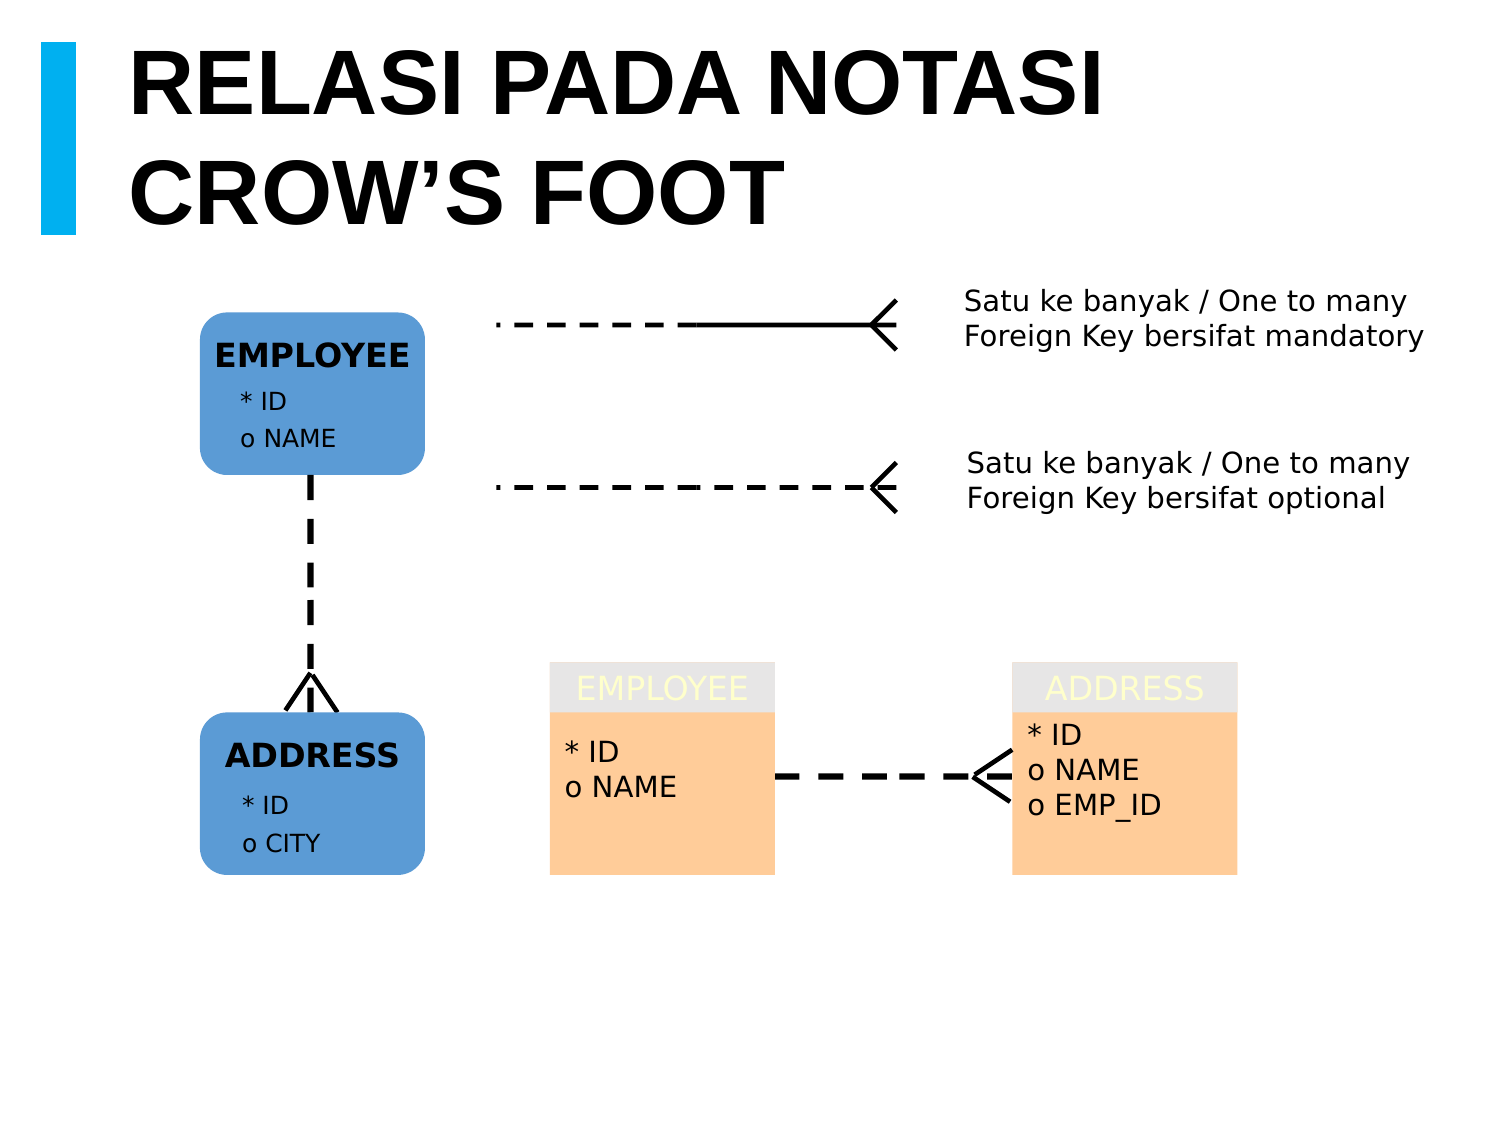

RELASI PADA NOTASI CROW’S FOOT
Satu ke banyak / One to many
Foreign Key bersifat mandatory

EMPLOYEE

* ID
o NAME
Satu ke banyak / One to many
Foreign Key bersifat optional

* ID
o NAME
EMPLOYEE
* ID
o NAME
o EMP_ID
ADDRESS

ADDRESS

* ID
o CITY